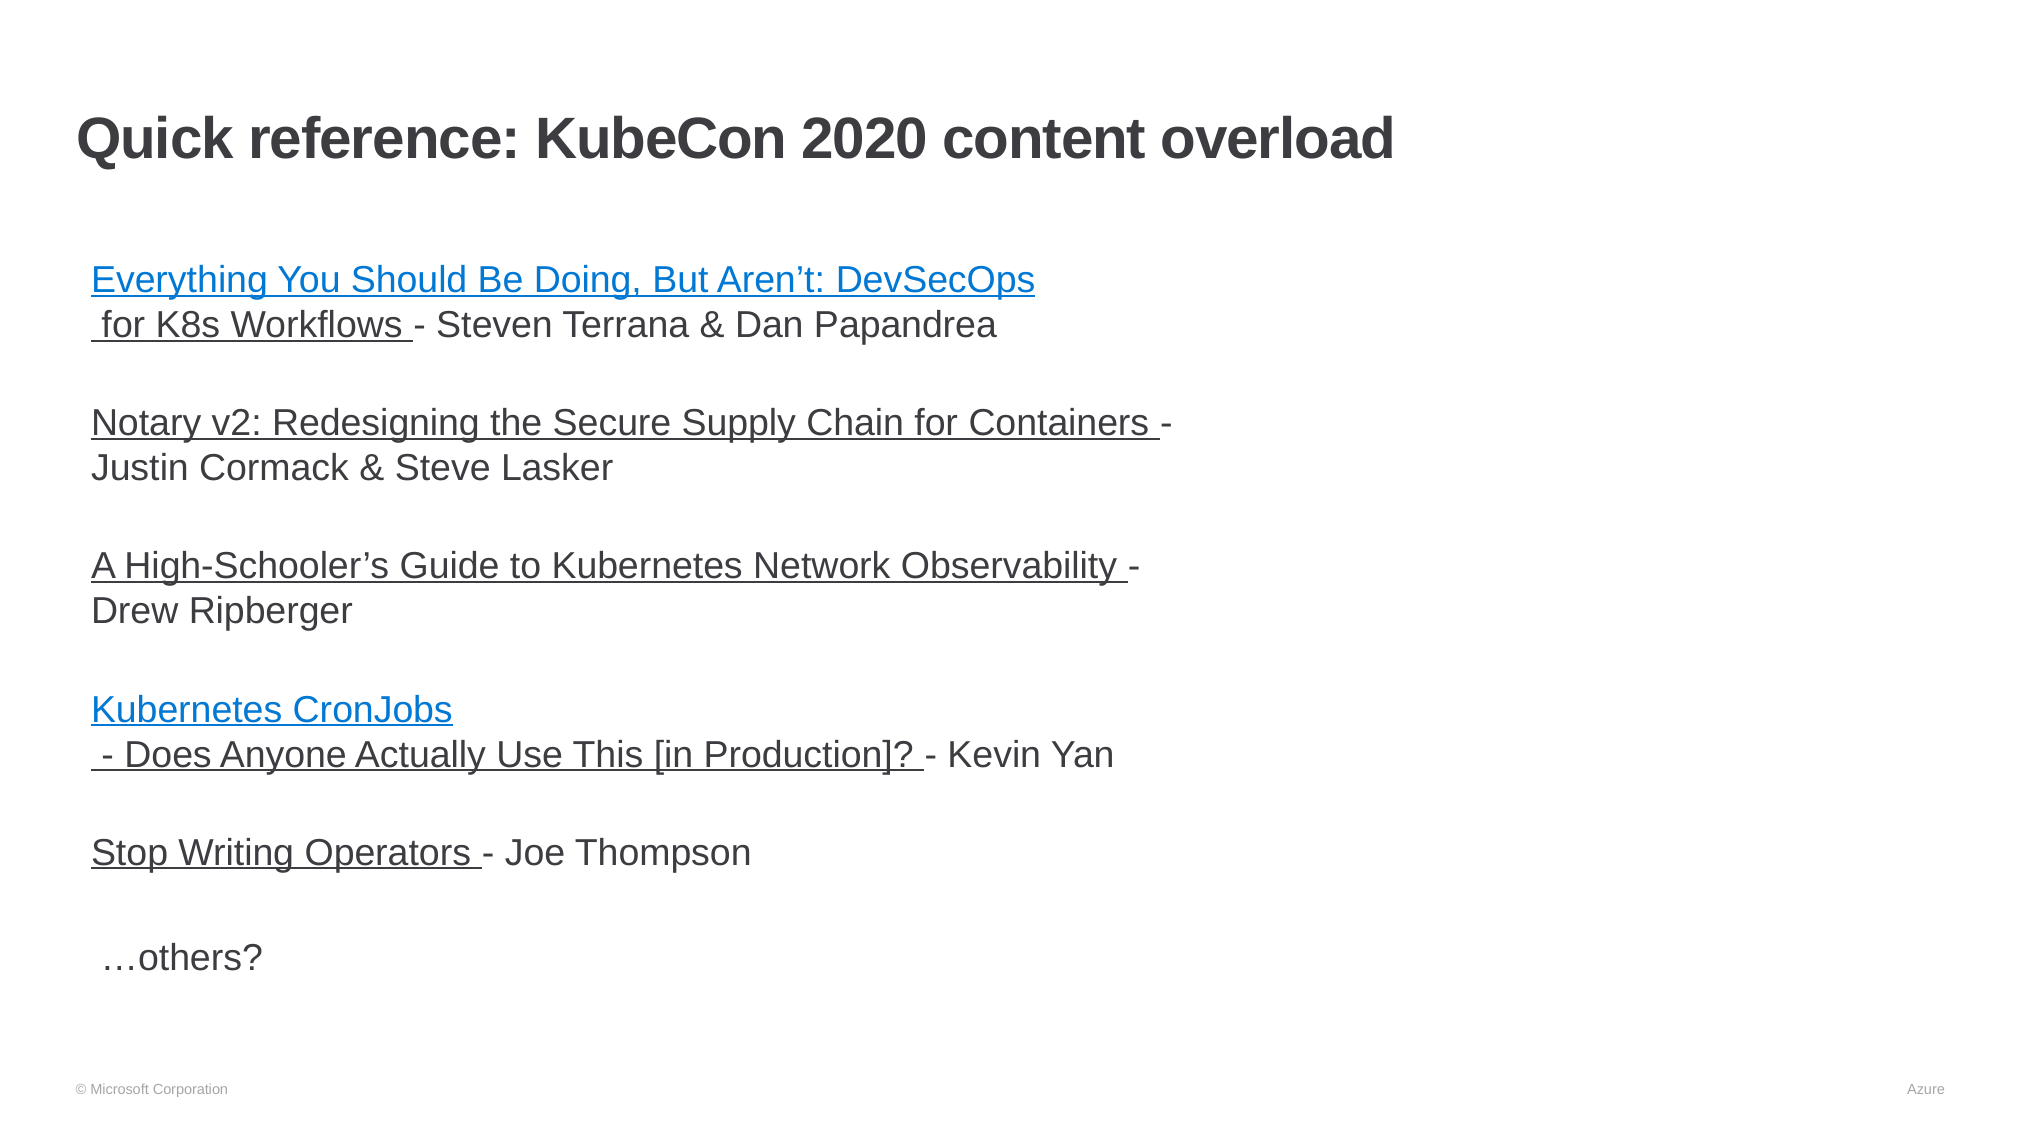

# Quick reference: KubeCon 2020 content overload
Everything You Should Be Doing, But Aren’t: DevSecOps for K8s Workflows - Steven Terrana & Dan Papandrea
Notary v2: Redesigning the Secure Supply Chain for Containers - Justin Cormack & Steve Lasker
A High-Schooler’s Guide to Kubernetes Network Observability -Drew Ripberger
Kubernetes CronJobs - Does Anyone Actually Use This [in Production]? - Kevin Yan
Stop Writing Operators - Joe Thompson
…others?
© Microsoft Corporation                                                                                  								                                Azure